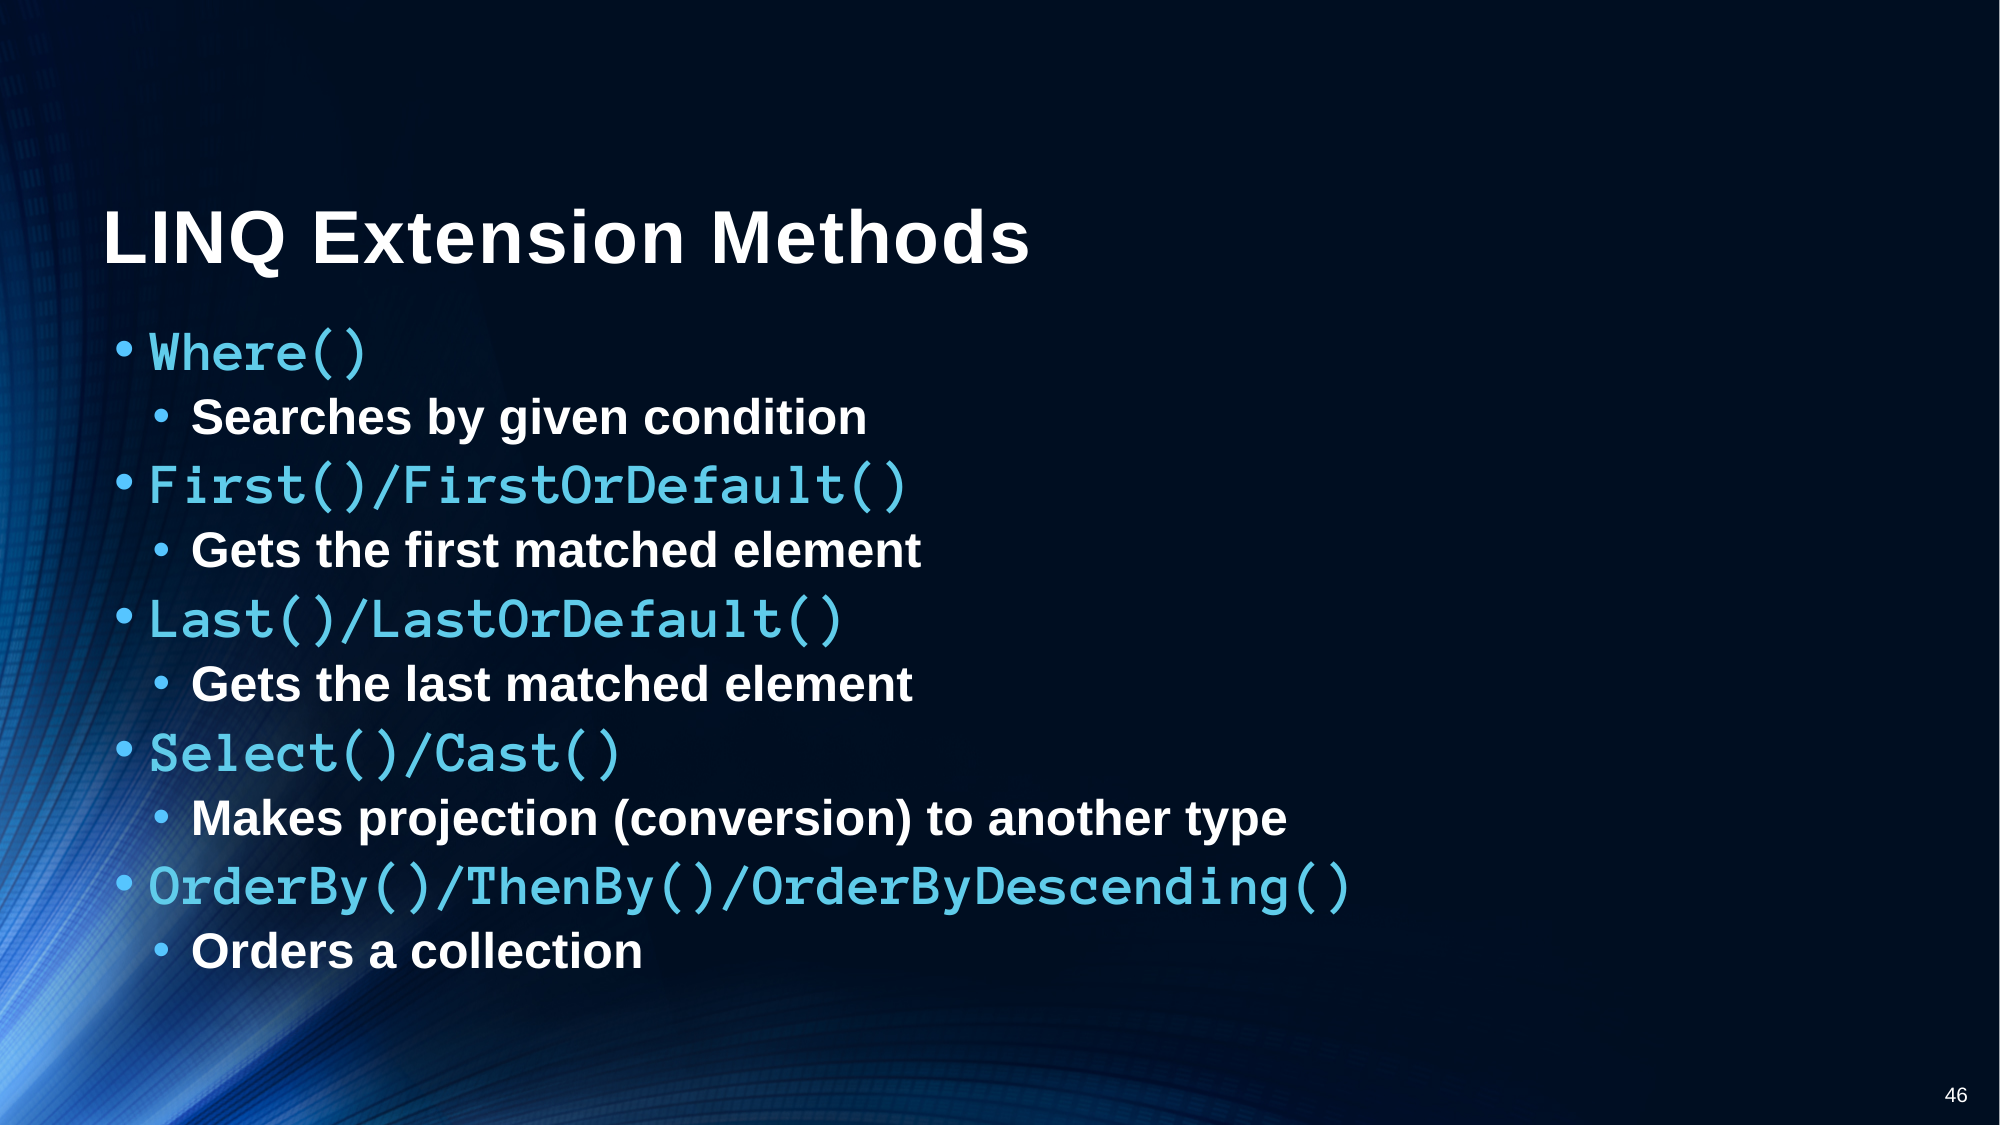

# LINQ Extension Methods
Where()
Searches by given condition
First()/FirstOrDefault()
Gets the first matched element
Last()/LastOrDefault()
Gets the last matched element
Select()/Cast()
Makes projection (conversion) to another type
OrderBy()/ThenBy()/OrderByDescending()
Orders a collection
46